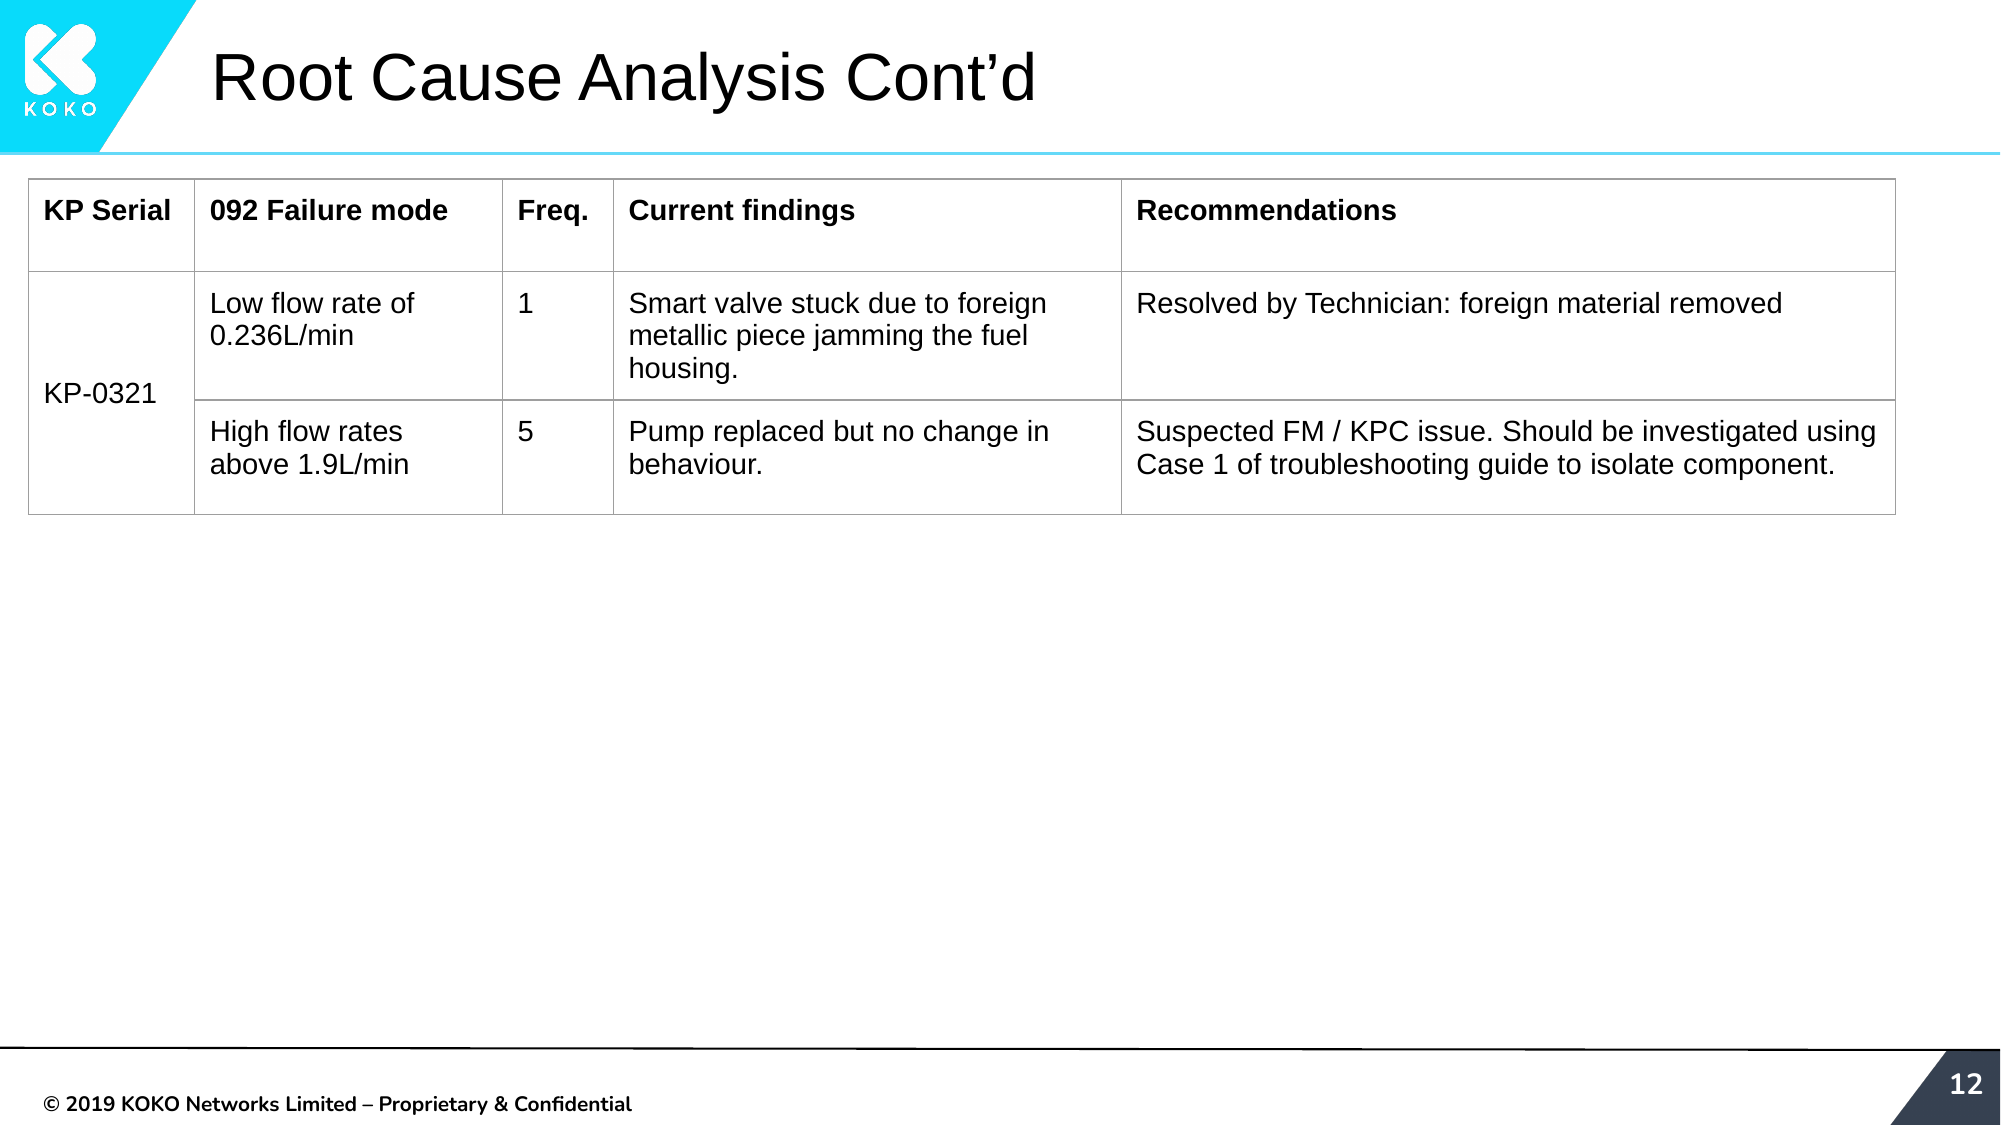

# Root Cause Analysis Cont’d
| KP Serial | 092 Failure mode | Freq. | Current findings | Recommendations |
| --- | --- | --- | --- | --- |
| KP-0321 | Low flow rate of 0.236L/min | 1 | Smart valve stuck due to foreign metallic piece jamming the fuel housing. | Resolved by Technician: foreign material removed |
|  | High flow rates above 1.9L/min | 5 | Pump replaced but no change in behaviour. | Suspected FM / KPC issue. Should be investigated using Case 1 of troubleshooting guide to isolate component. |
12